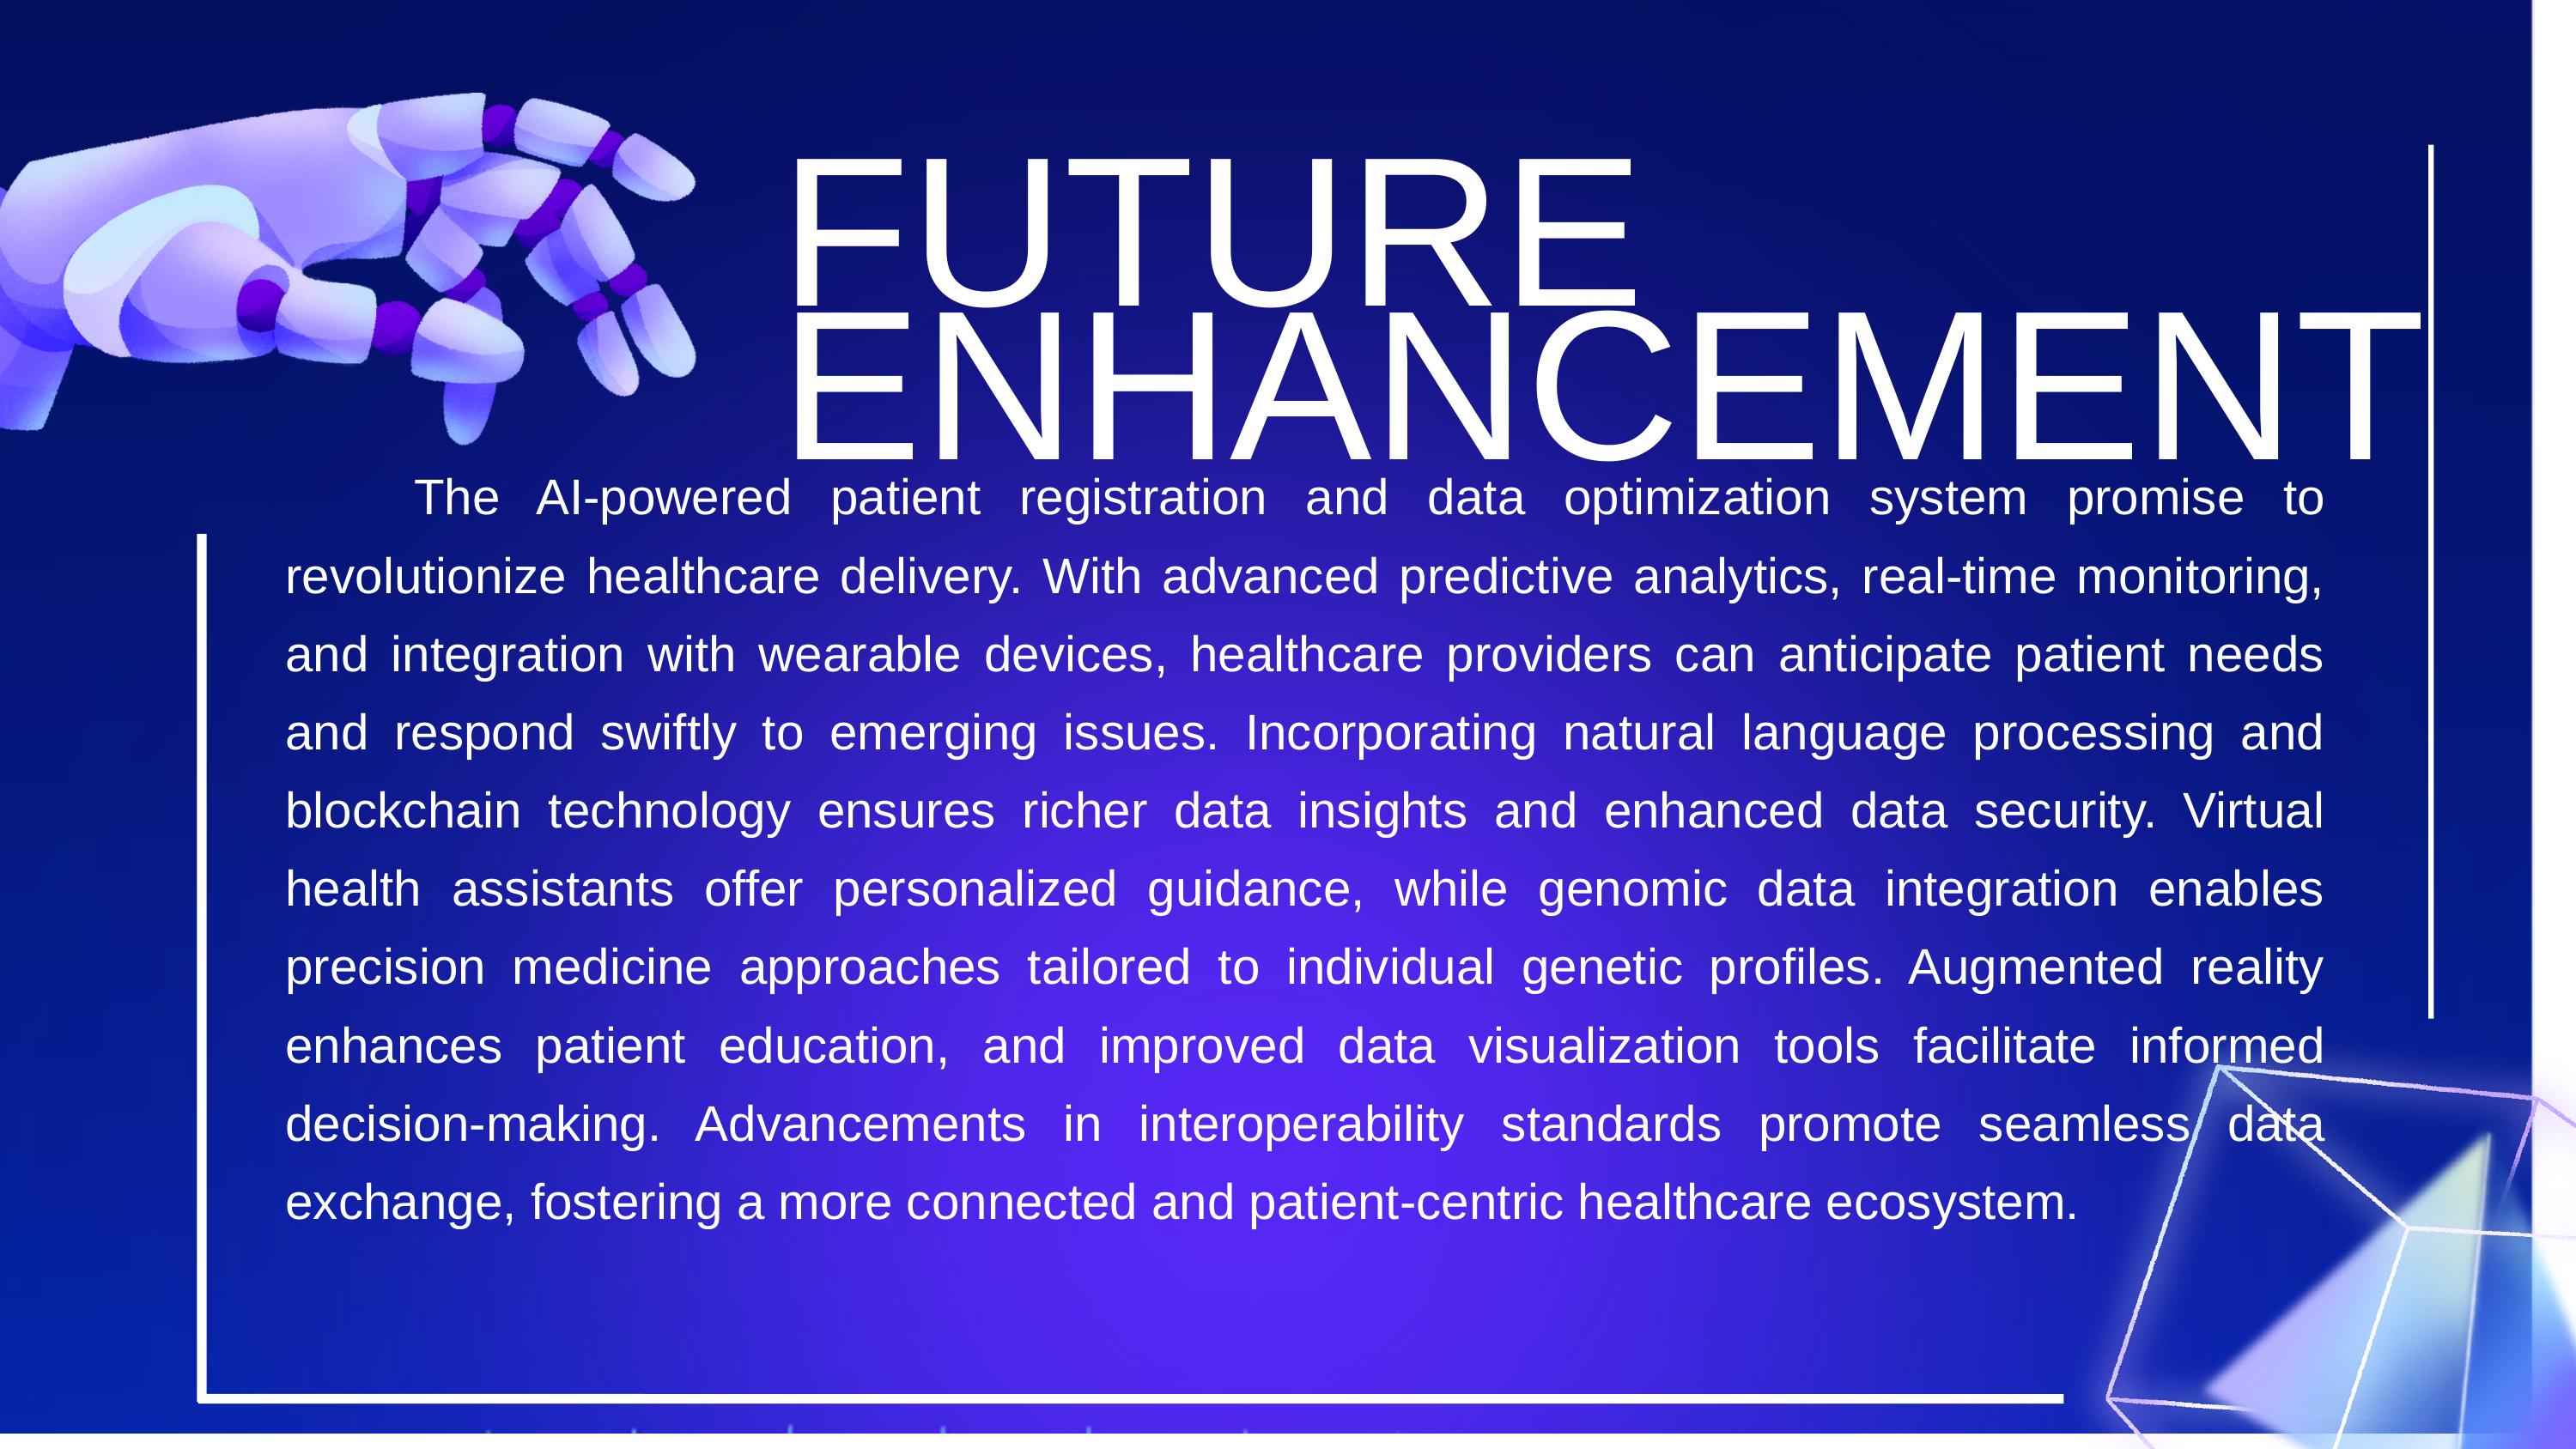

FUTURE ENHANCEMENT

	The AI-powered patient registration and data optimization system promise to revolutionize healthcare delivery. With advanced predictive analytics, real-time monitoring, and integration with wearable devices, healthcare providers can anticipate patient needs and respond swiftly to emerging issues. Incorporating natural language processing and blockchain technology ensures richer data insights and enhanced data security. Virtual health assistants offer personalized guidance, while genomic data integration enables precision medicine approaches tailored to individual genetic profiles. Augmented reality enhances patient education, and improved data visualization tools facilitate informed decision-making. Advancements in interoperability standards promote seamless data exchange, fostering a more connected and patient-centric healthcare ecosystem.